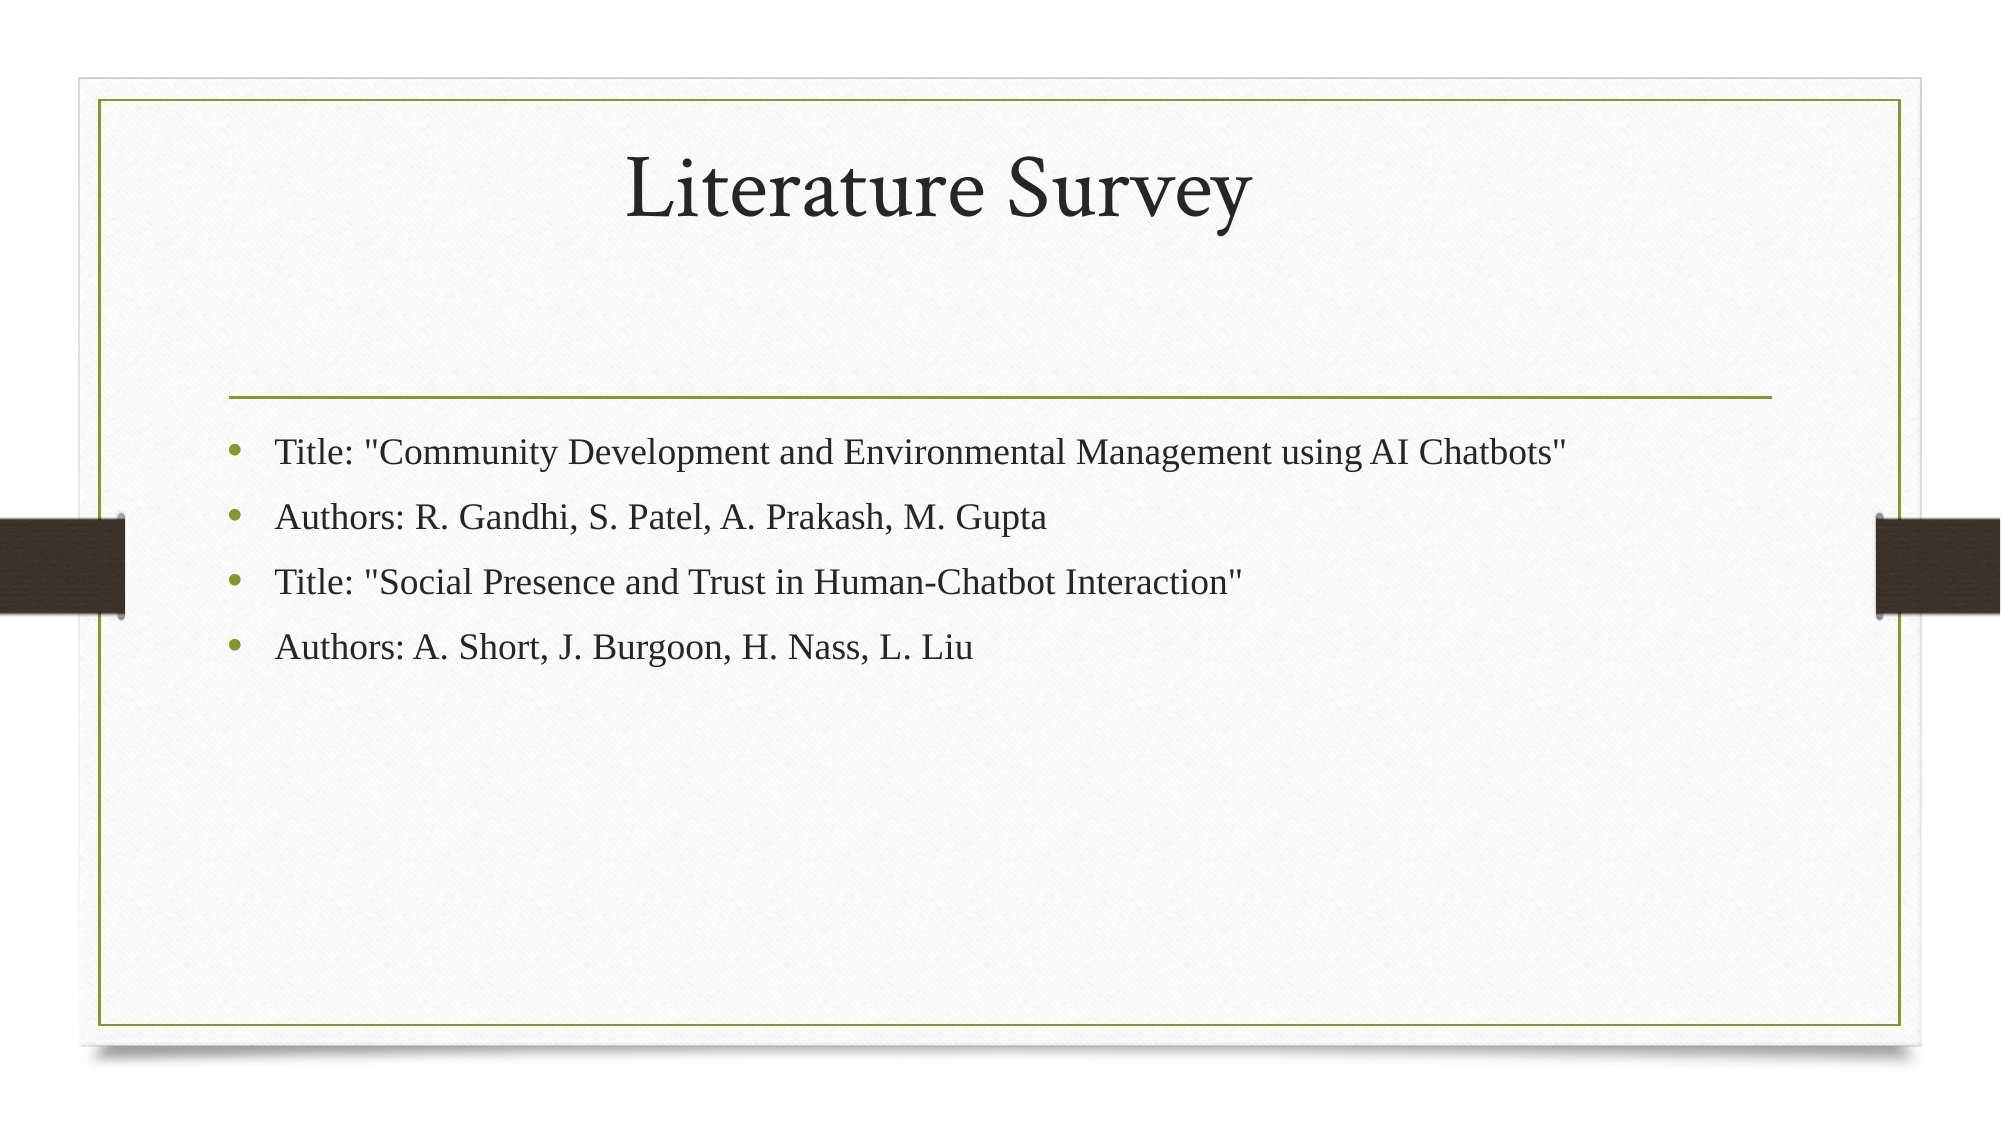

# Literature Survey
Title: "Community Development and Environmental Management using AI Chatbots"
Authors: R. Gandhi, S. Patel, A. Prakash, M. Gupta
Title: "Social Presence and Trust in Human-Chatbot Interaction"
Authors: A. Short, J. Burgoon, H. Nass, L. Liu